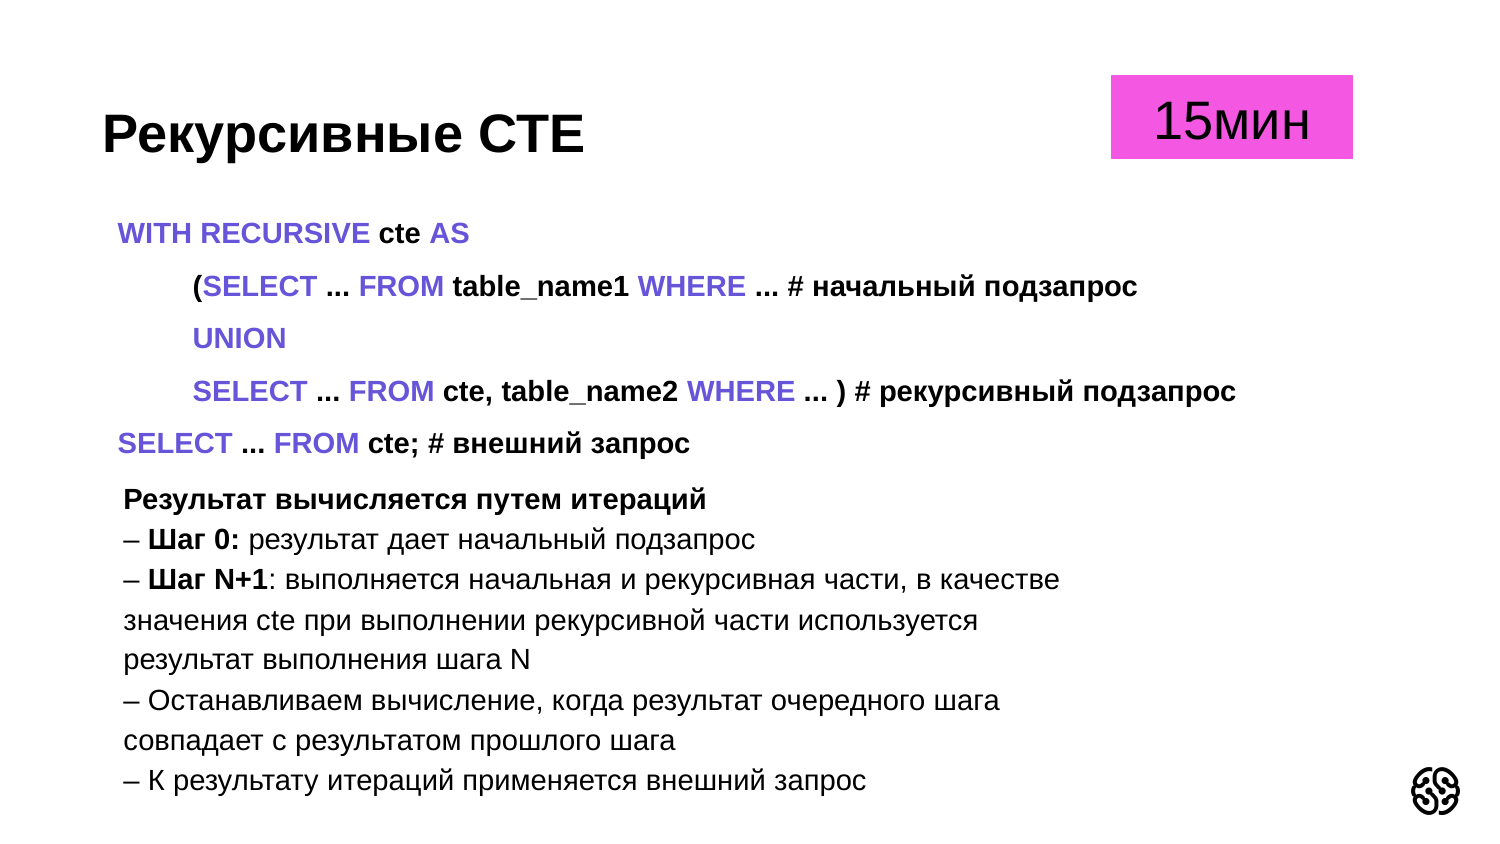

15мин
# Рекурсивные СТЕ
WITH RECURSIVE cte AS
(SELECT ... FROM table_name1 WHERE ... # начальный подзапрос
UNION
SELECT ... FROM cte, table_name2 WHERE ... ) # рекурсивный подзапрос
SELECT ... FROM cte; # внешний запрос
Результат вычисляется путем итераций
– Шаг 0: результат дает начальный подзапрос
– Шаг N+1: выполняется начальная и рекурсивная части, в качестве
значения cte при выполнении рекурсивной части используется
результат выполнения шага N
– Останавливаем вычисление, когда результат очередного шага
совпадает с результатом прошлого шага
– К результату итераций применяется внешний запрос